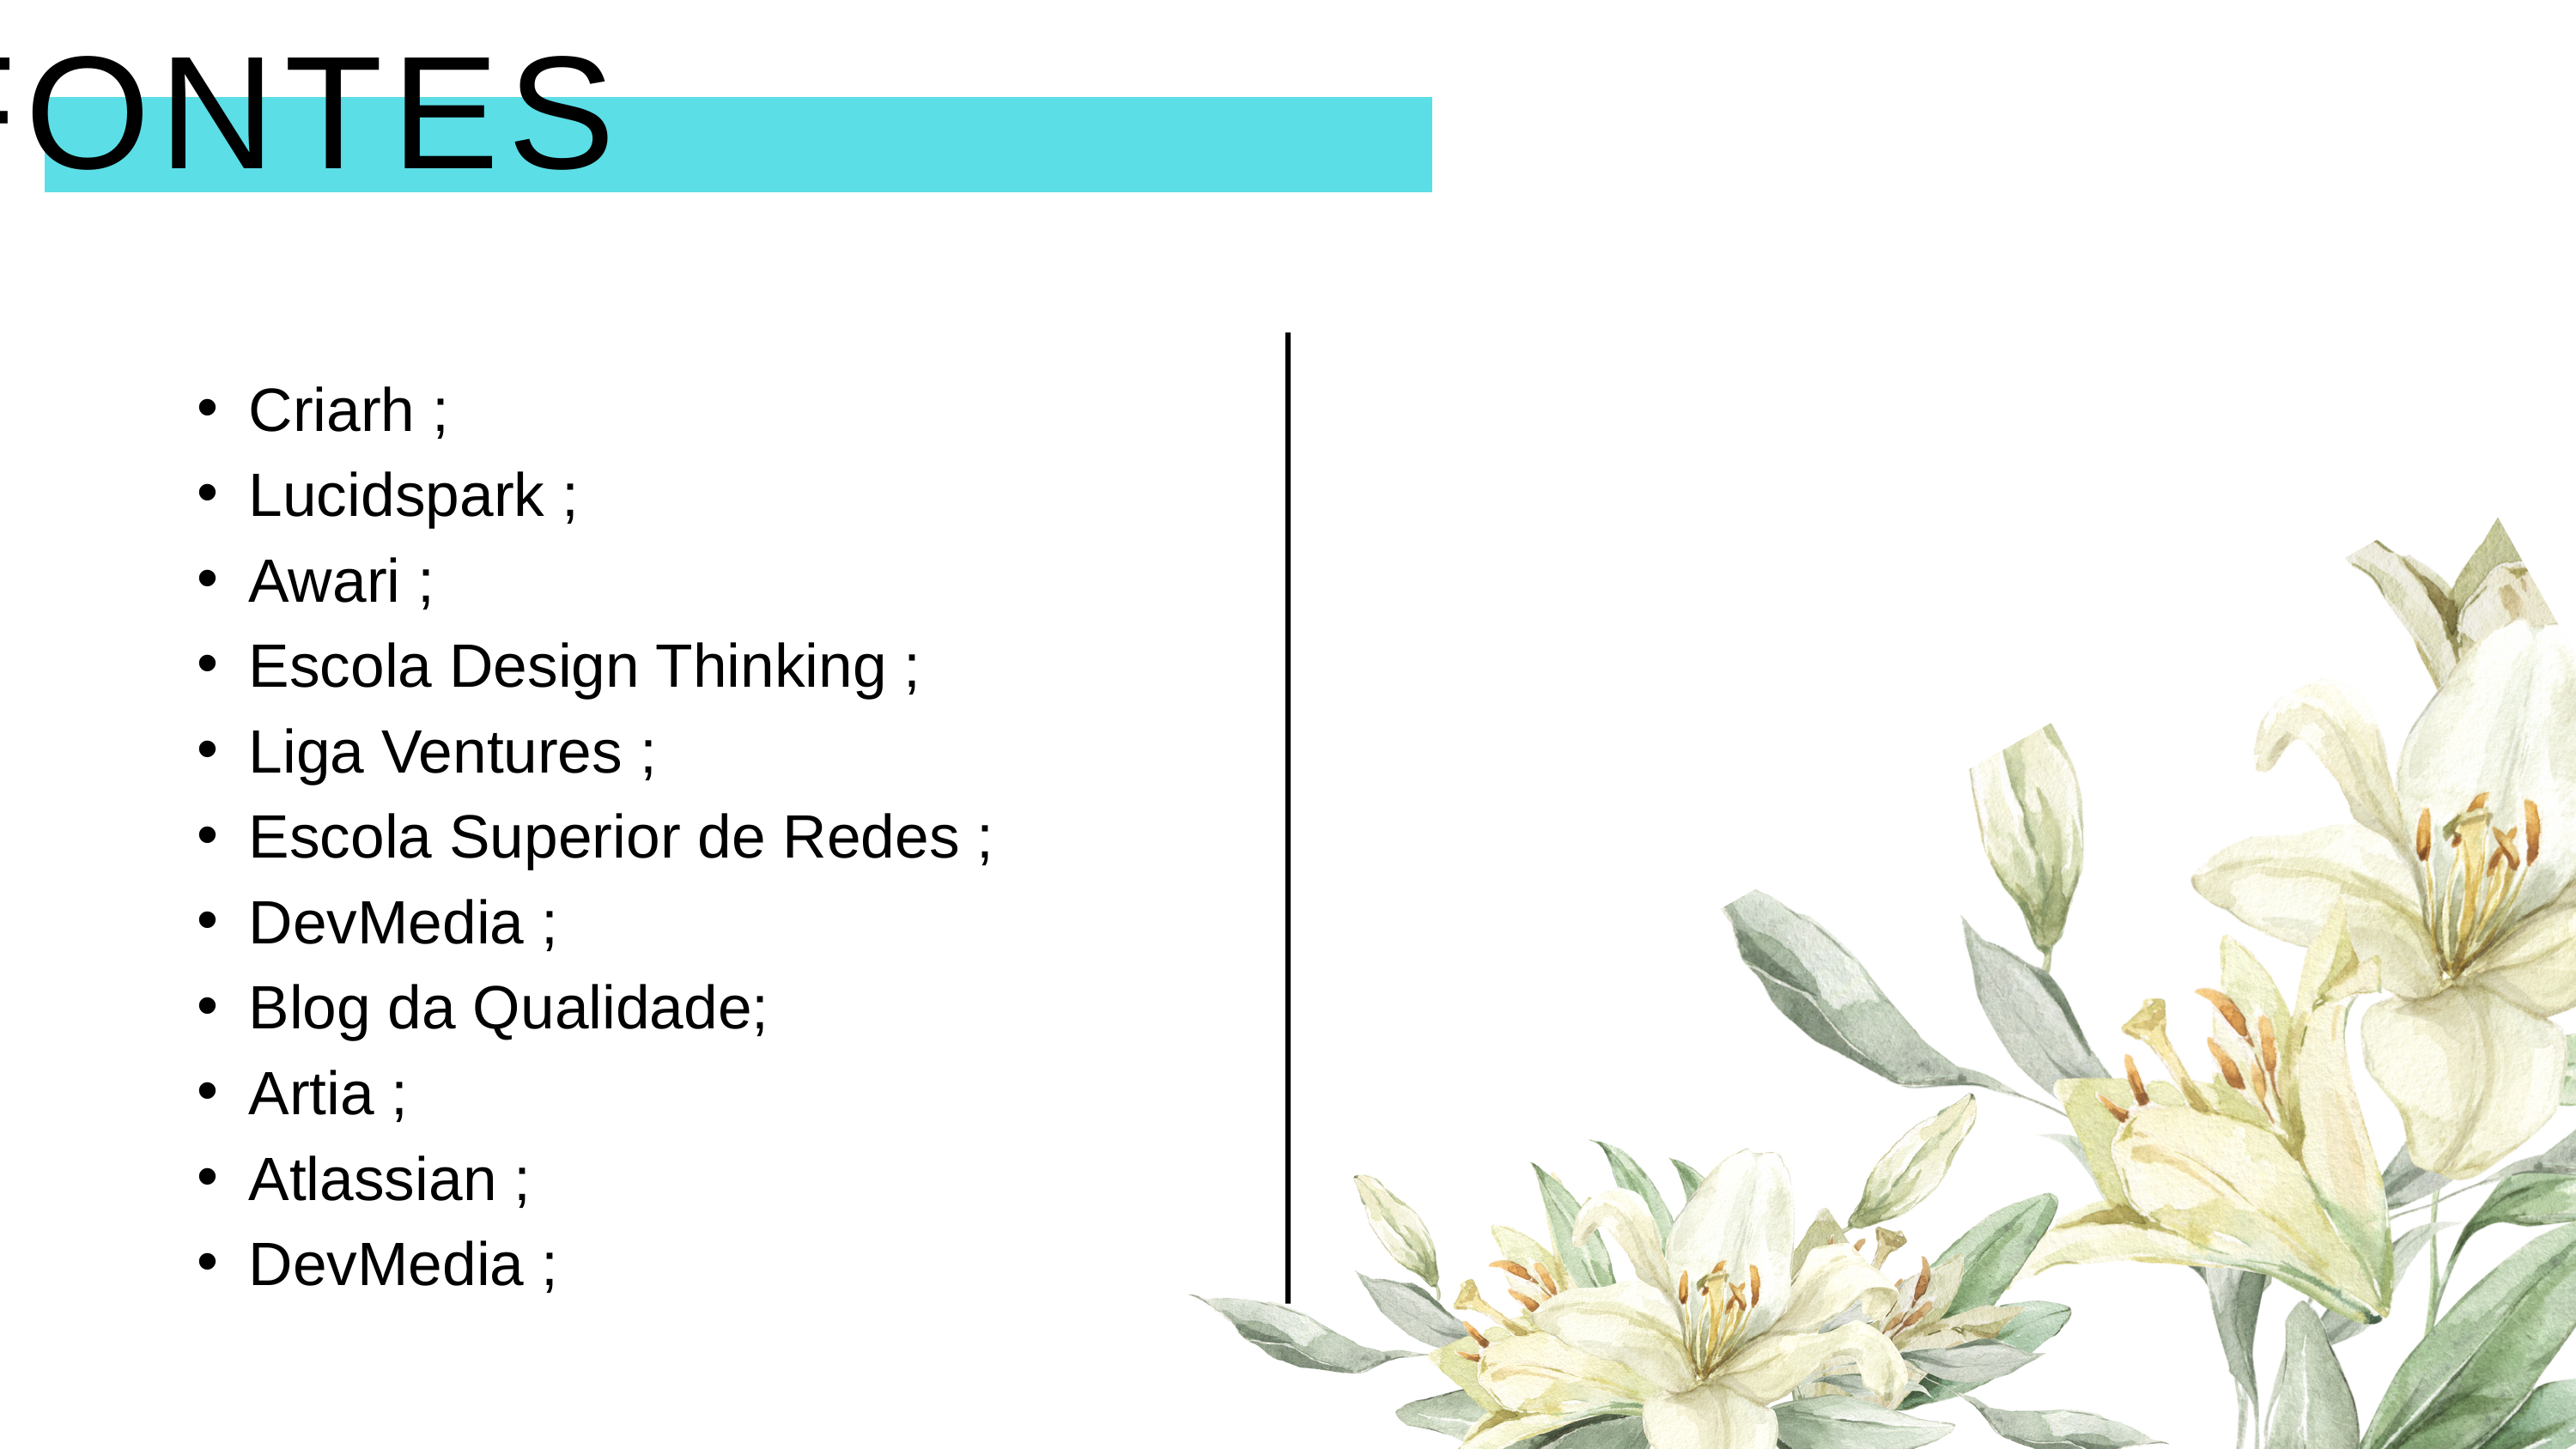

FONTES

Criarh ;
Lucidspark ;
Awari ;
Escola Design Thinking ;
Liga Ventures ;
Escola Superior de Redes ;
DevMedia ;
Blog da Qualidade;
Artia ;
Atlassian ;
DevMedia ;